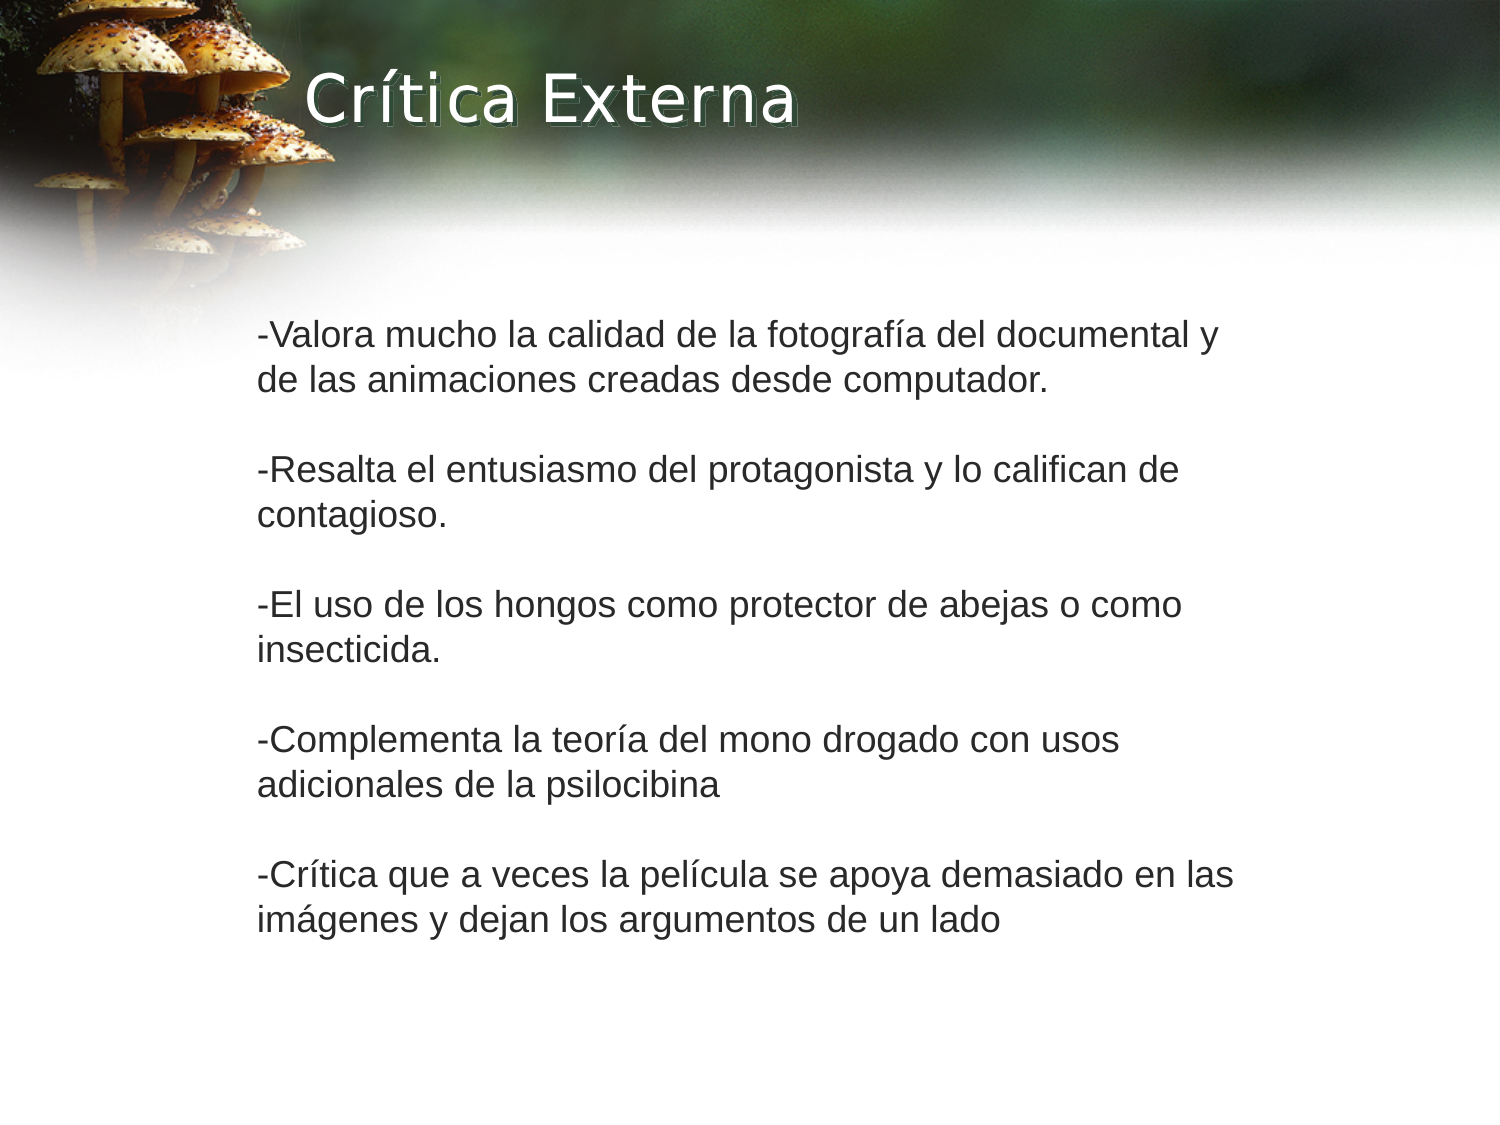

# Crítica Externa
-Valora mucho la calidad de la fotografía del documental y de las animaciones creadas desde computador.

-Resalta el entusiasmo del protagonista y lo califican de contagioso.

-El uso de los hongos como protector de abejas o como insecticida.

-Complementa la teoría del mono drogado con usos adicionales de la psilocibina

-Crítica que a veces la película se apoya demasiado en las imágenes y dejan los argumentos de un lado